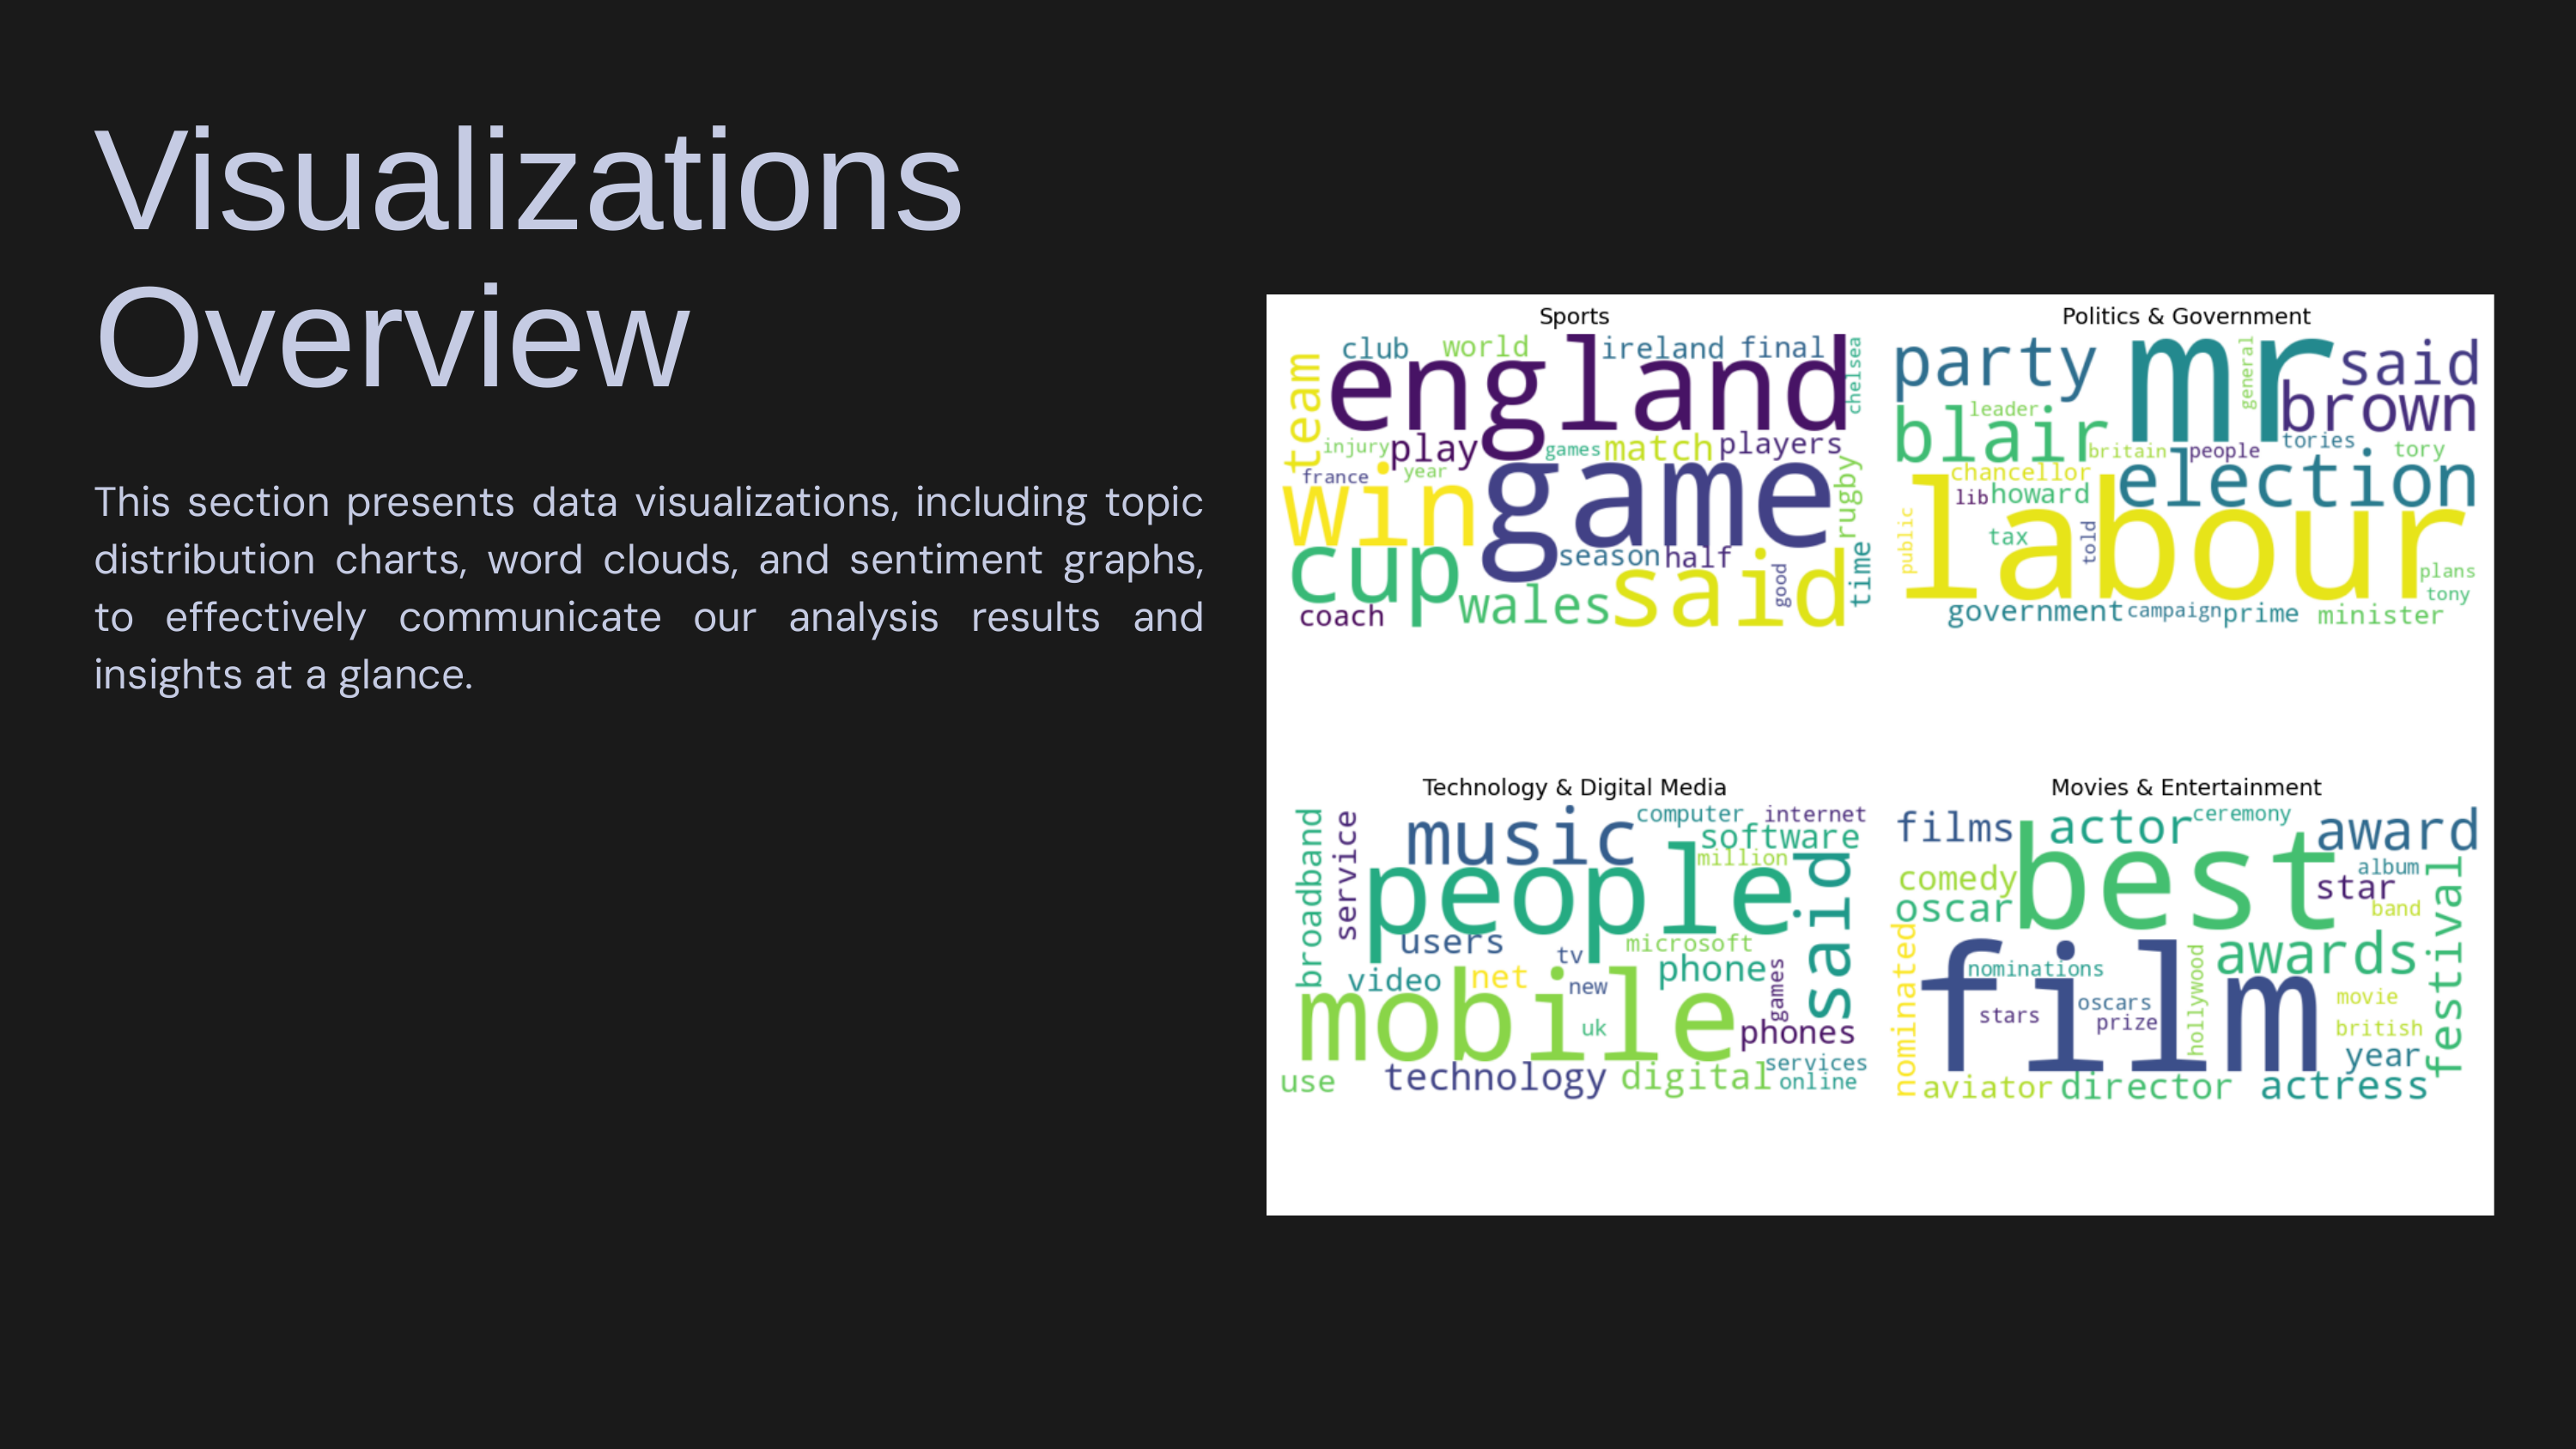

Visualizations Overview
This section presents data visualizations, including topic distribution charts, word clouds, and sentiment graphs, to effectively communicate our analysis results and insights at a glance.